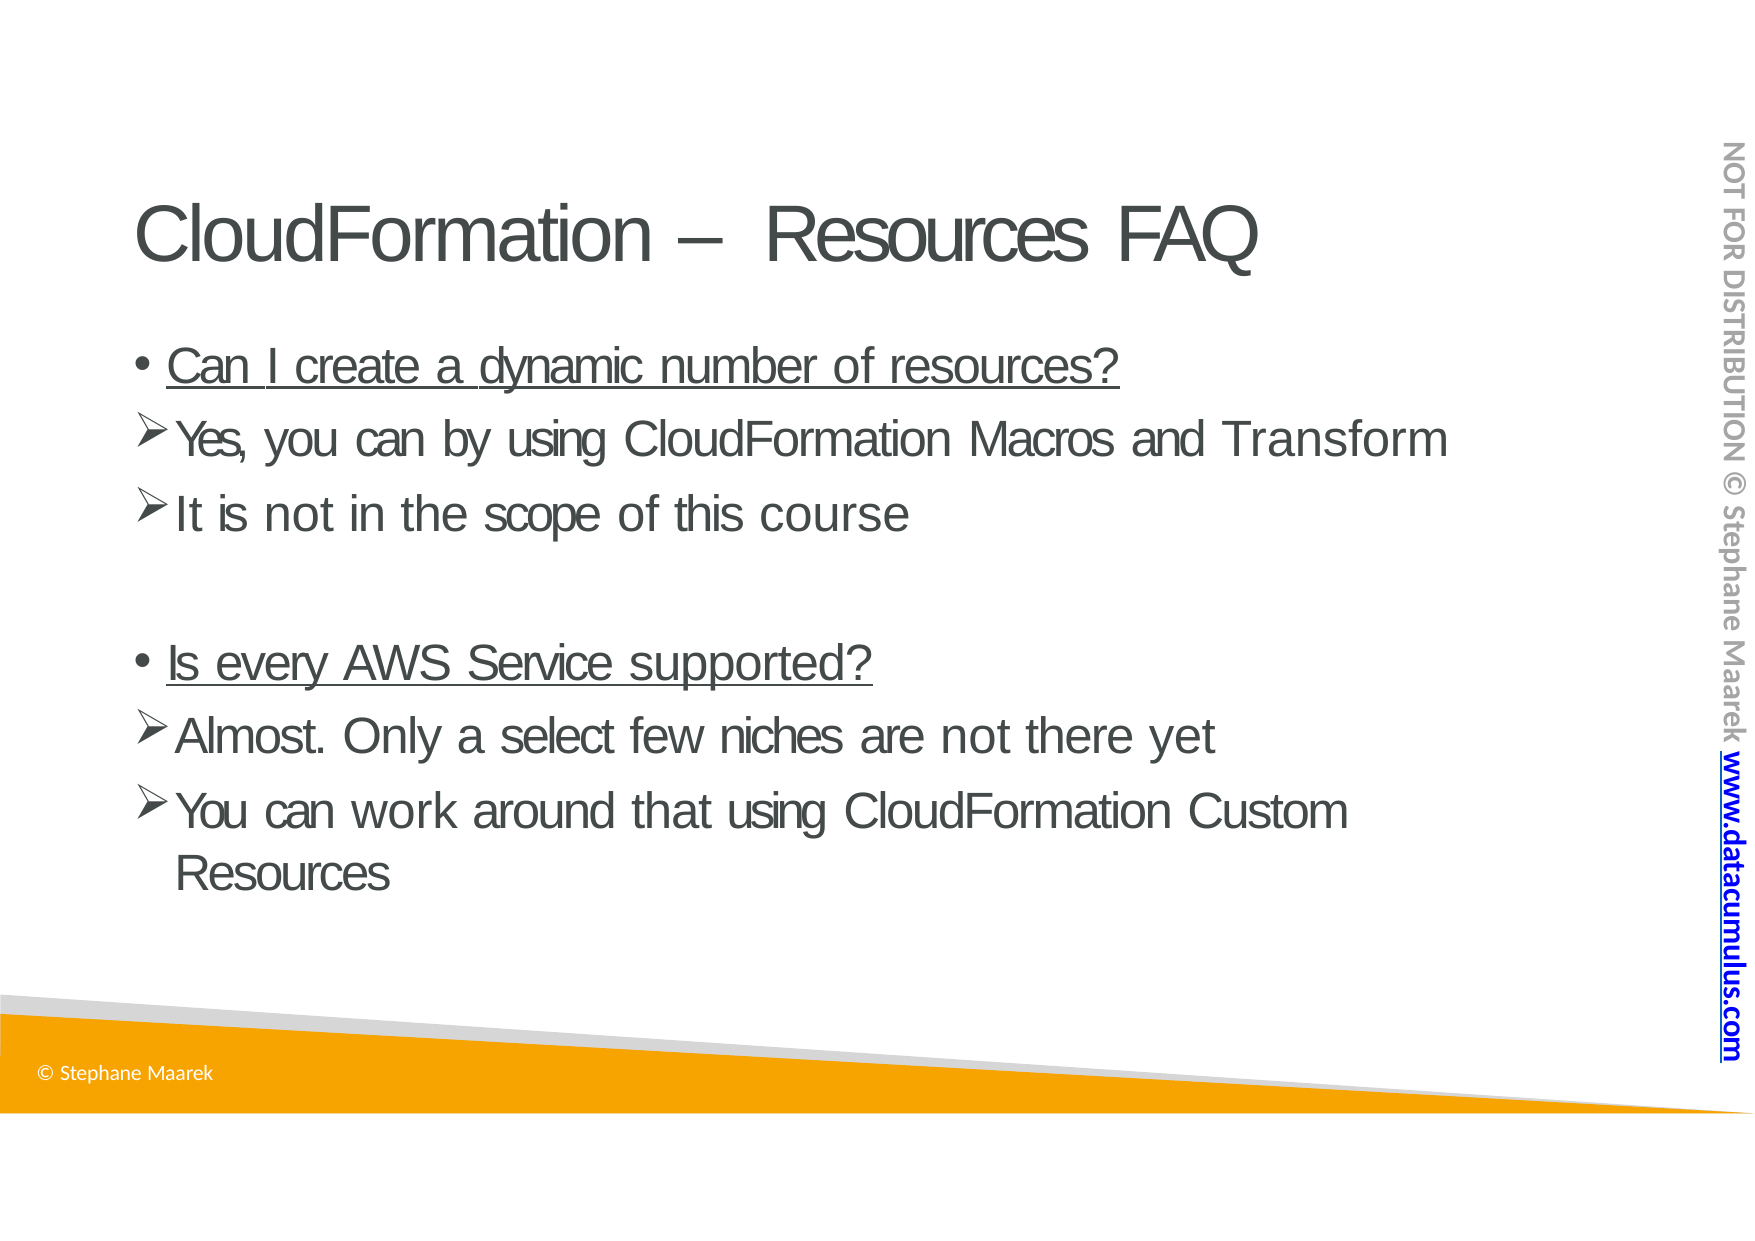

NOT FOR DISTRIBUTION © Stephane Maarek www.datacumulus.com
# CloudFormation – Resources FAQ
Can I create a dynamic number of resources?
Yes, you can by using CloudFormation Macros and Transform
It is not in the scope of this course

Is every AWS Service supported?
Almost. Only a select few niches are not there yet
You can work around that using CloudFormation Custom Resources
© Stephane Maarek